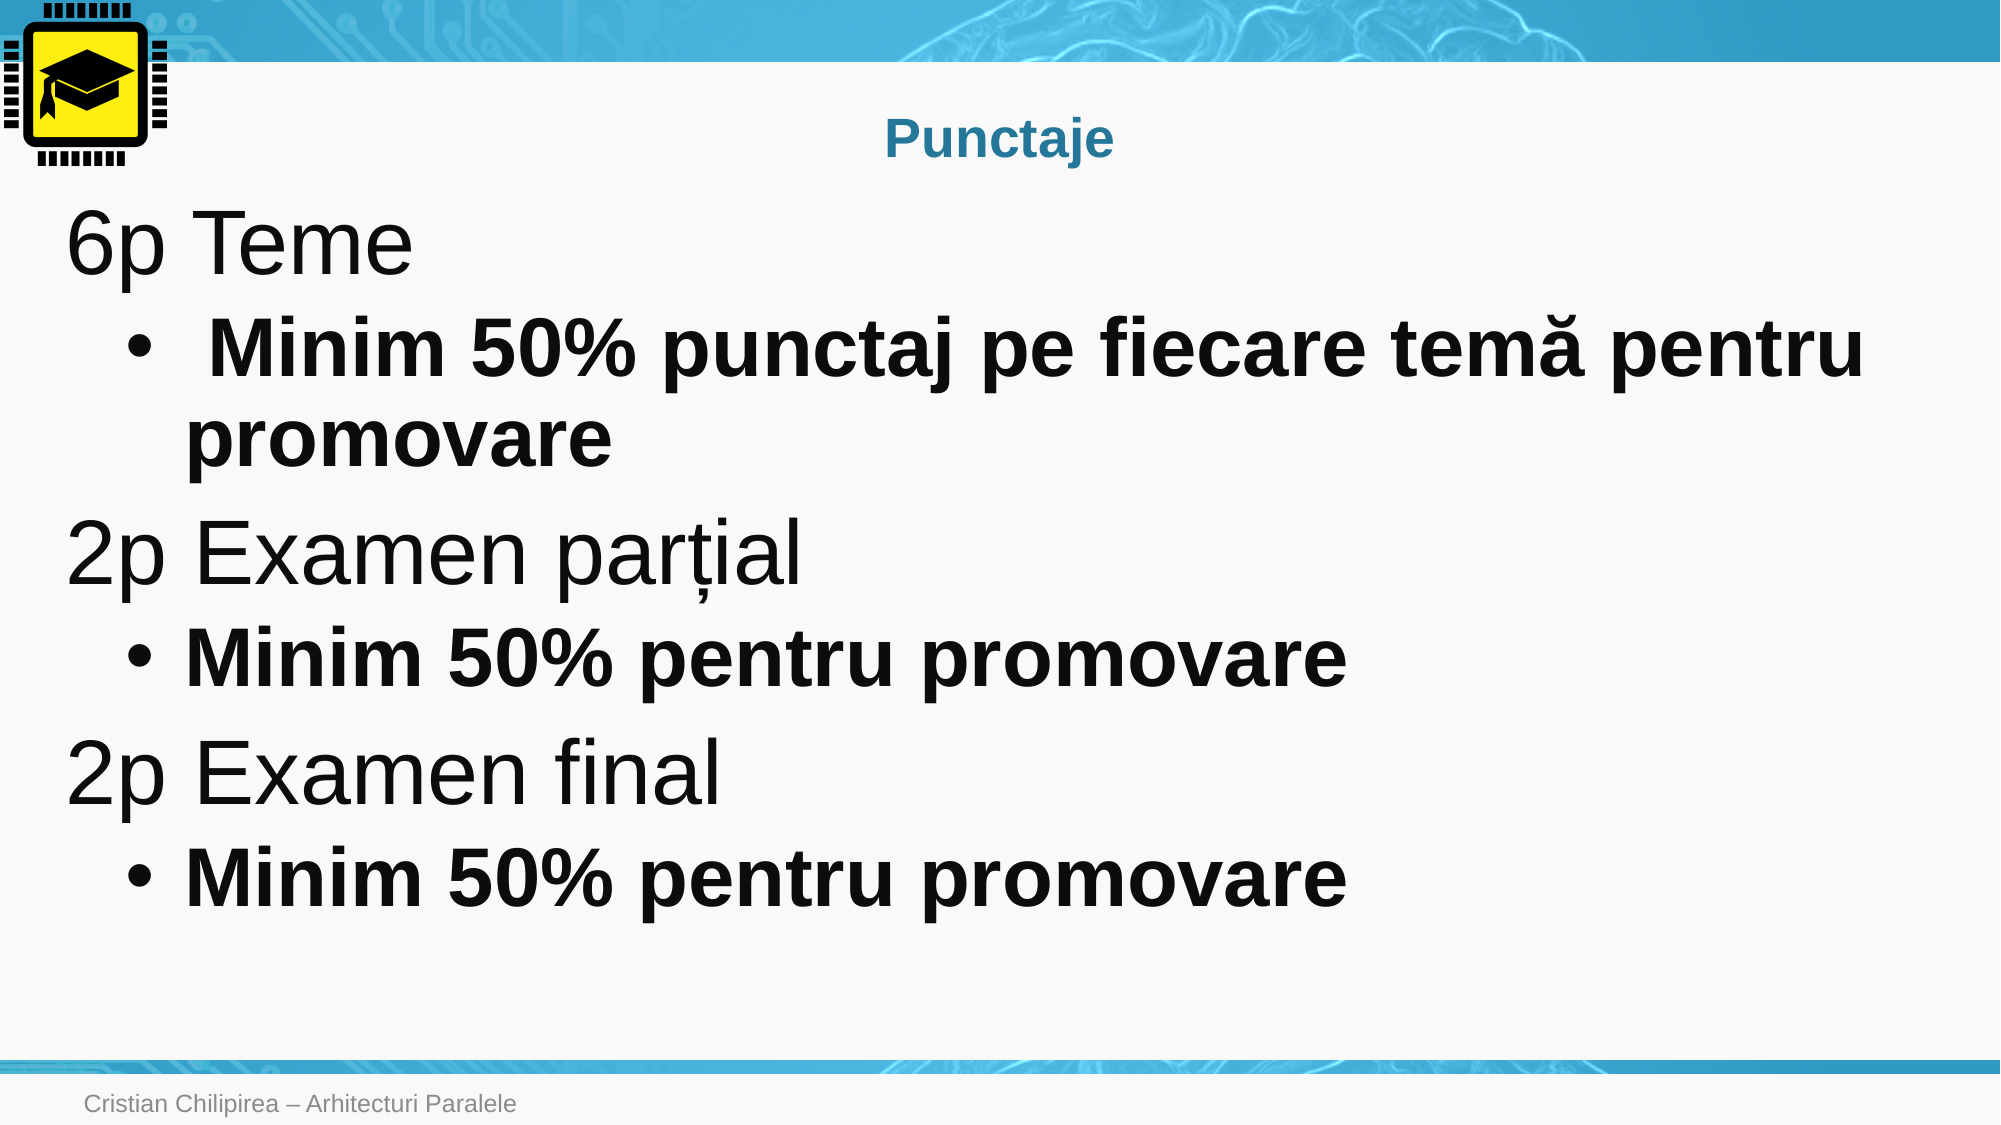

# Punctaje
6p Teme
 Minim 50% punctaj pe fiecare temă pentru promovare
2p Examen parțial
Minim 50% pentru promovare
2p Examen final
Minim 50% pentru promovare

Cristian Chilipirea – Arhitecturi Paralele